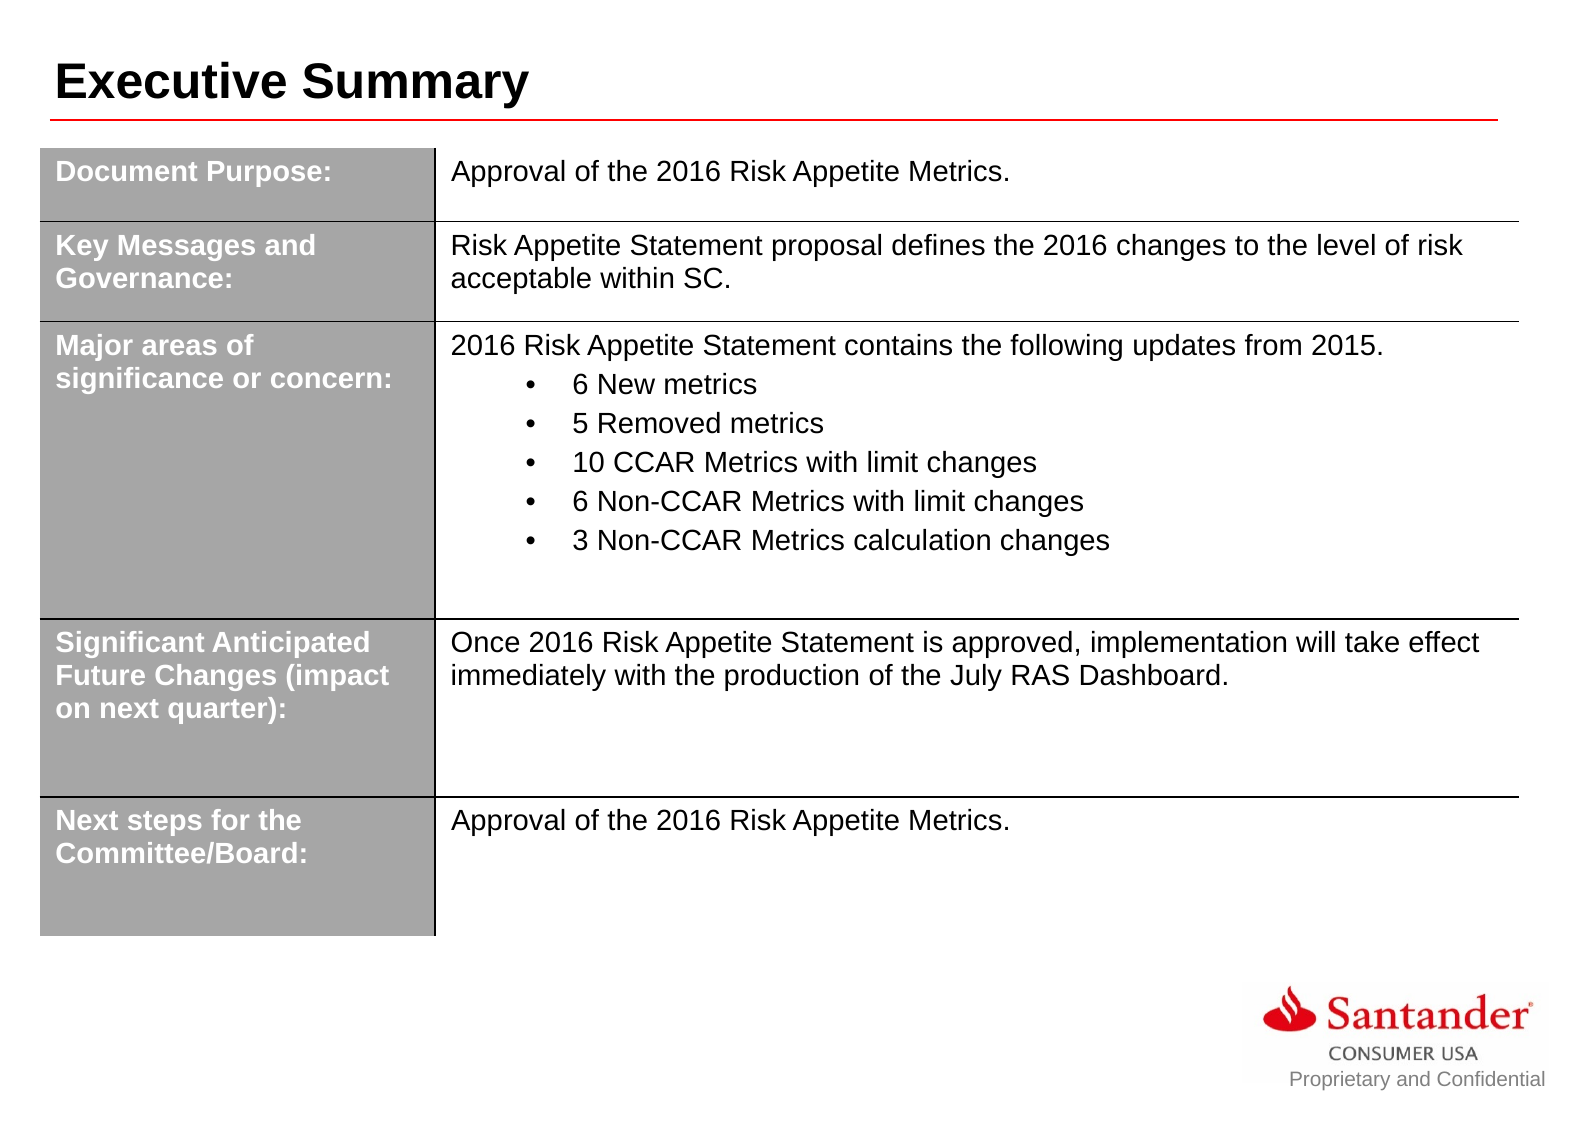

Executive Summary
| Document Purpose: | Approval of the 2016 Risk Appetite Metrics. |
| --- | --- |
| Key Messages and Governance: | Risk Appetite Statement proposal defines the 2016 changes to the level of risk acceptable within SC. |
| Major areas of significance or concern: | 2016 Risk Appetite Statement contains the following updates from 2015. 6 New metrics 5 Removed metrics 10 CCAR Metrics with limit changes 6 Non-CCAR Metrics with limit changes 3 Non-CCAR Metrics calculation changes |
| Significant Anticipated Future Changes (impact on next quarter): | Once 2016 Risk Appetite Statement is approved, implementation will take effect immediately with the production of the July RAS Dashboard. |
| Next steps for the Committee/Board: | Approval of the 2016 Risk Appetite Metrics. |
Proprietary and Confidential